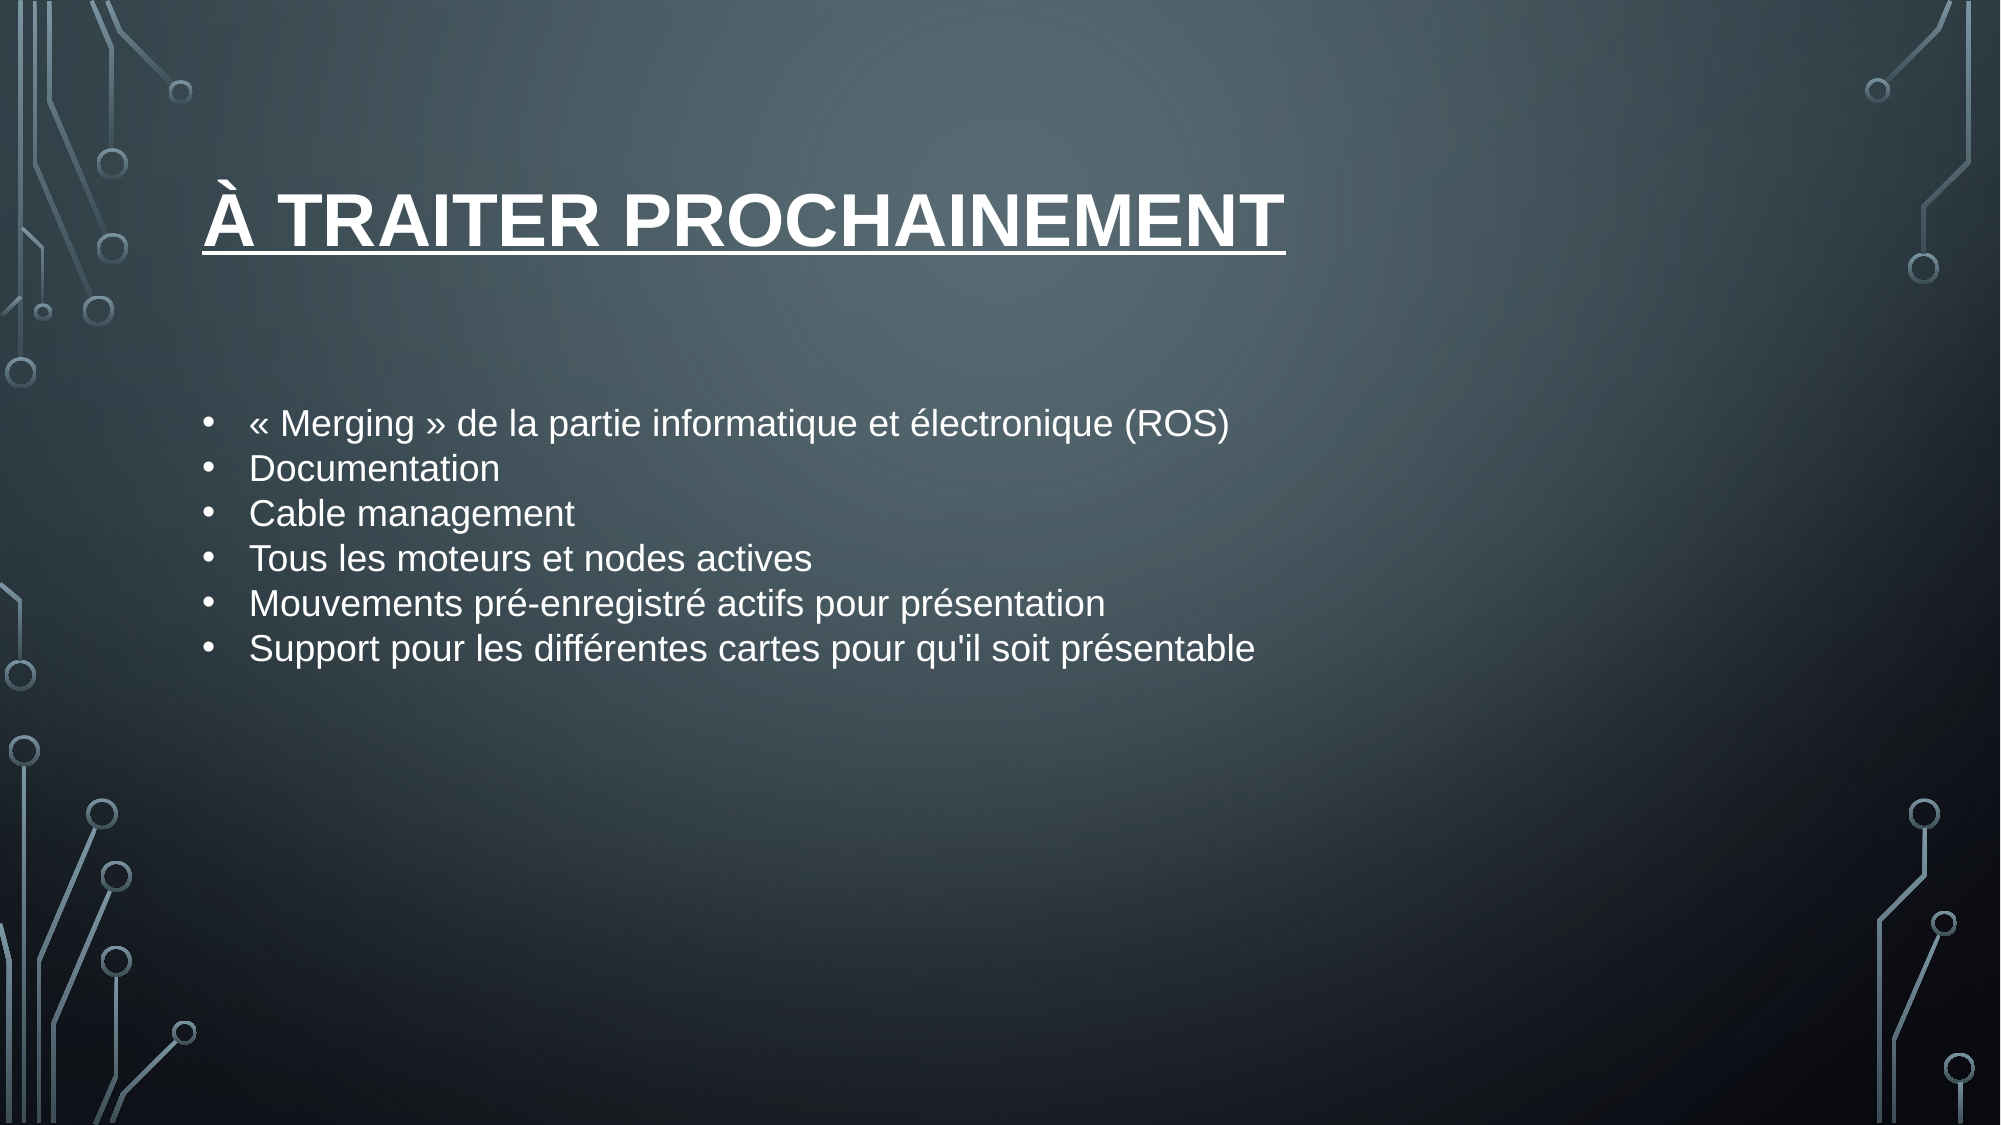

# À traiter prochainement

« Merging » de la partie informatique et électronique (ROS)
Documentation
Cable management
Tous les moteurs et nodes actives
Mouvements pré-enregistré actifs pour présentation
Support pour les différentes cartes pour qu'il soit présentable